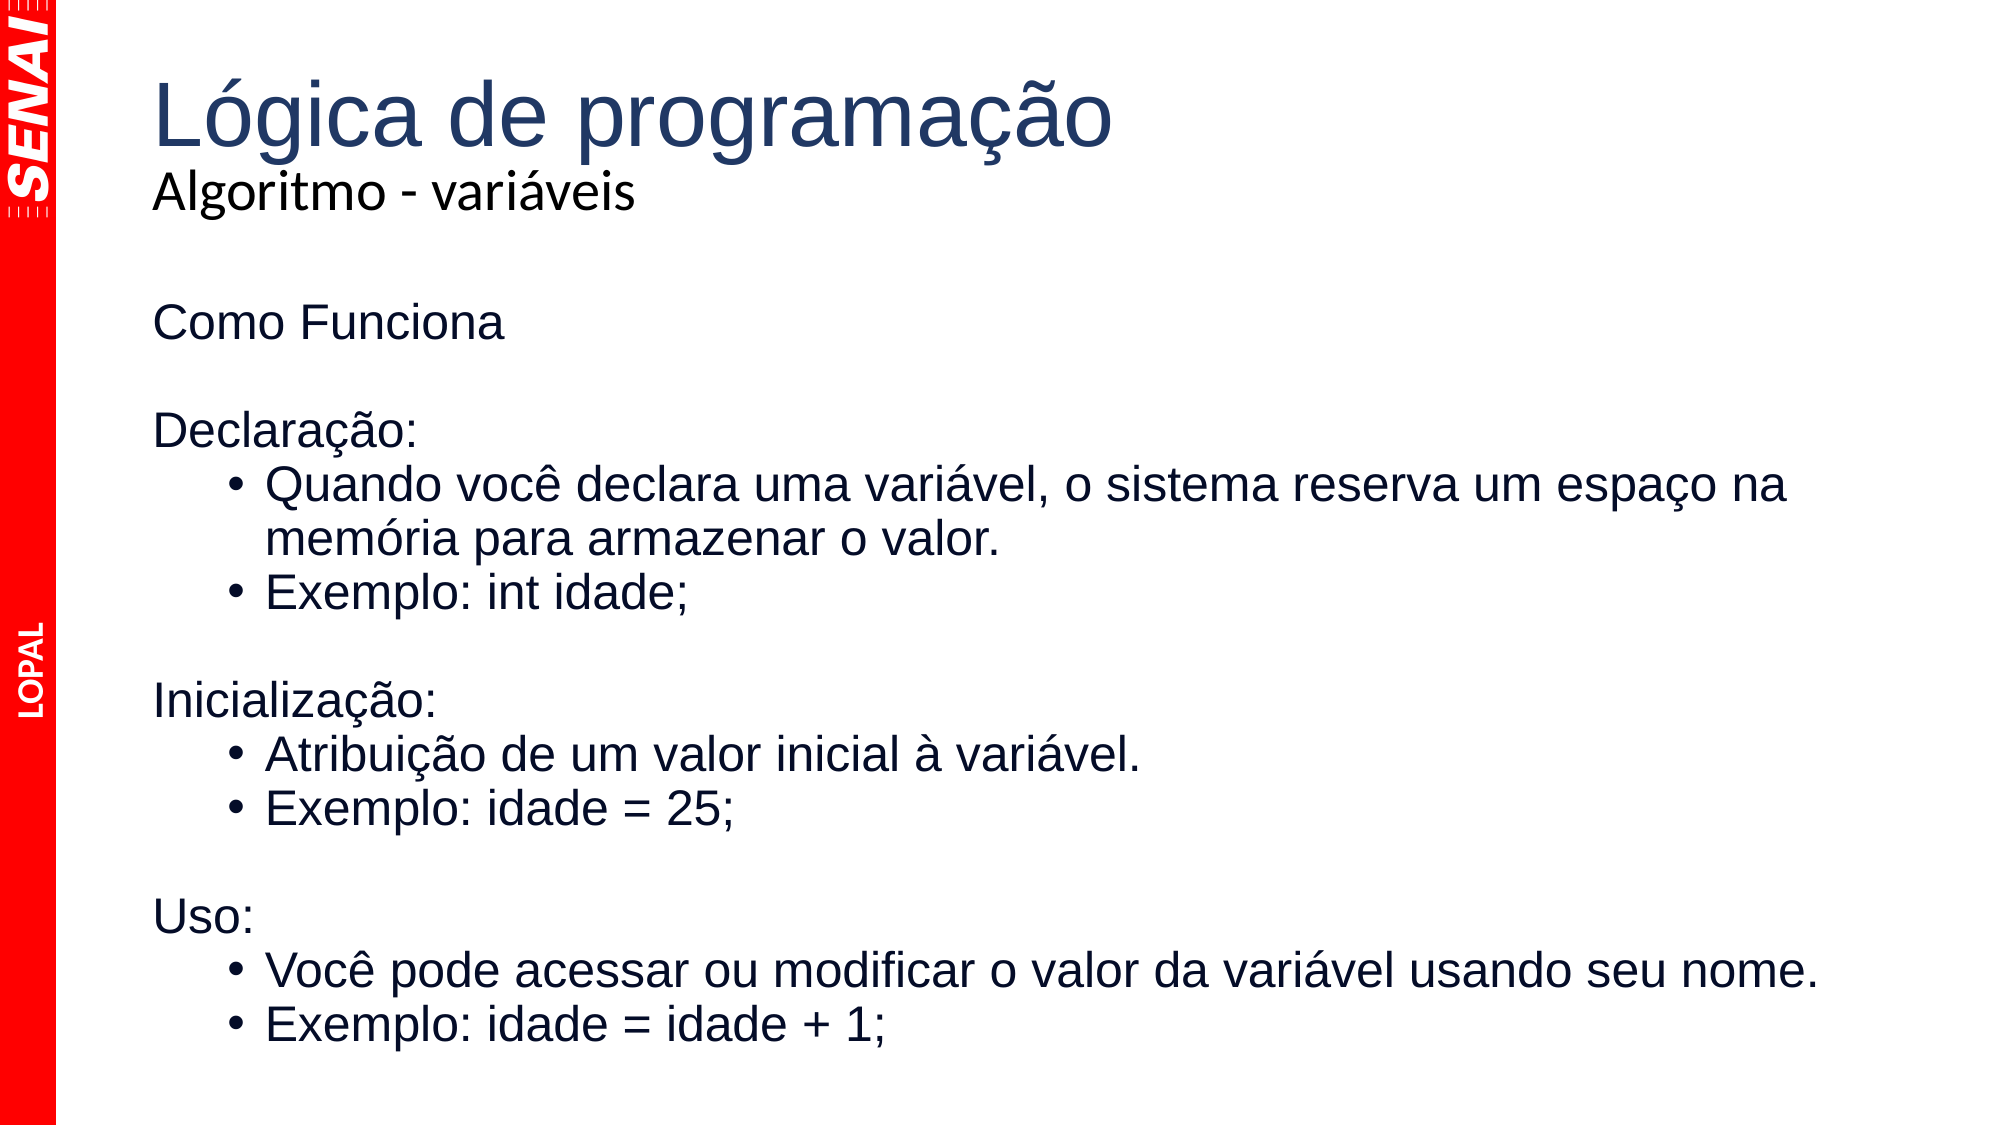

# Lógica de programação
Algoritmo - variáveis
Como Funciona

Declaração:
Quando você declara uma variável, o sistema reserva um espaço na memória para armazenar o valor.
Exemplo: int idade;

Inicialização:
Atribuição de um valor inicial à variável.
Exemplo: idade = 25;

Uso:
Você pode acessar ou modificar o valor da variável usando seu nome.
Exemplo: idade = idade + 1;